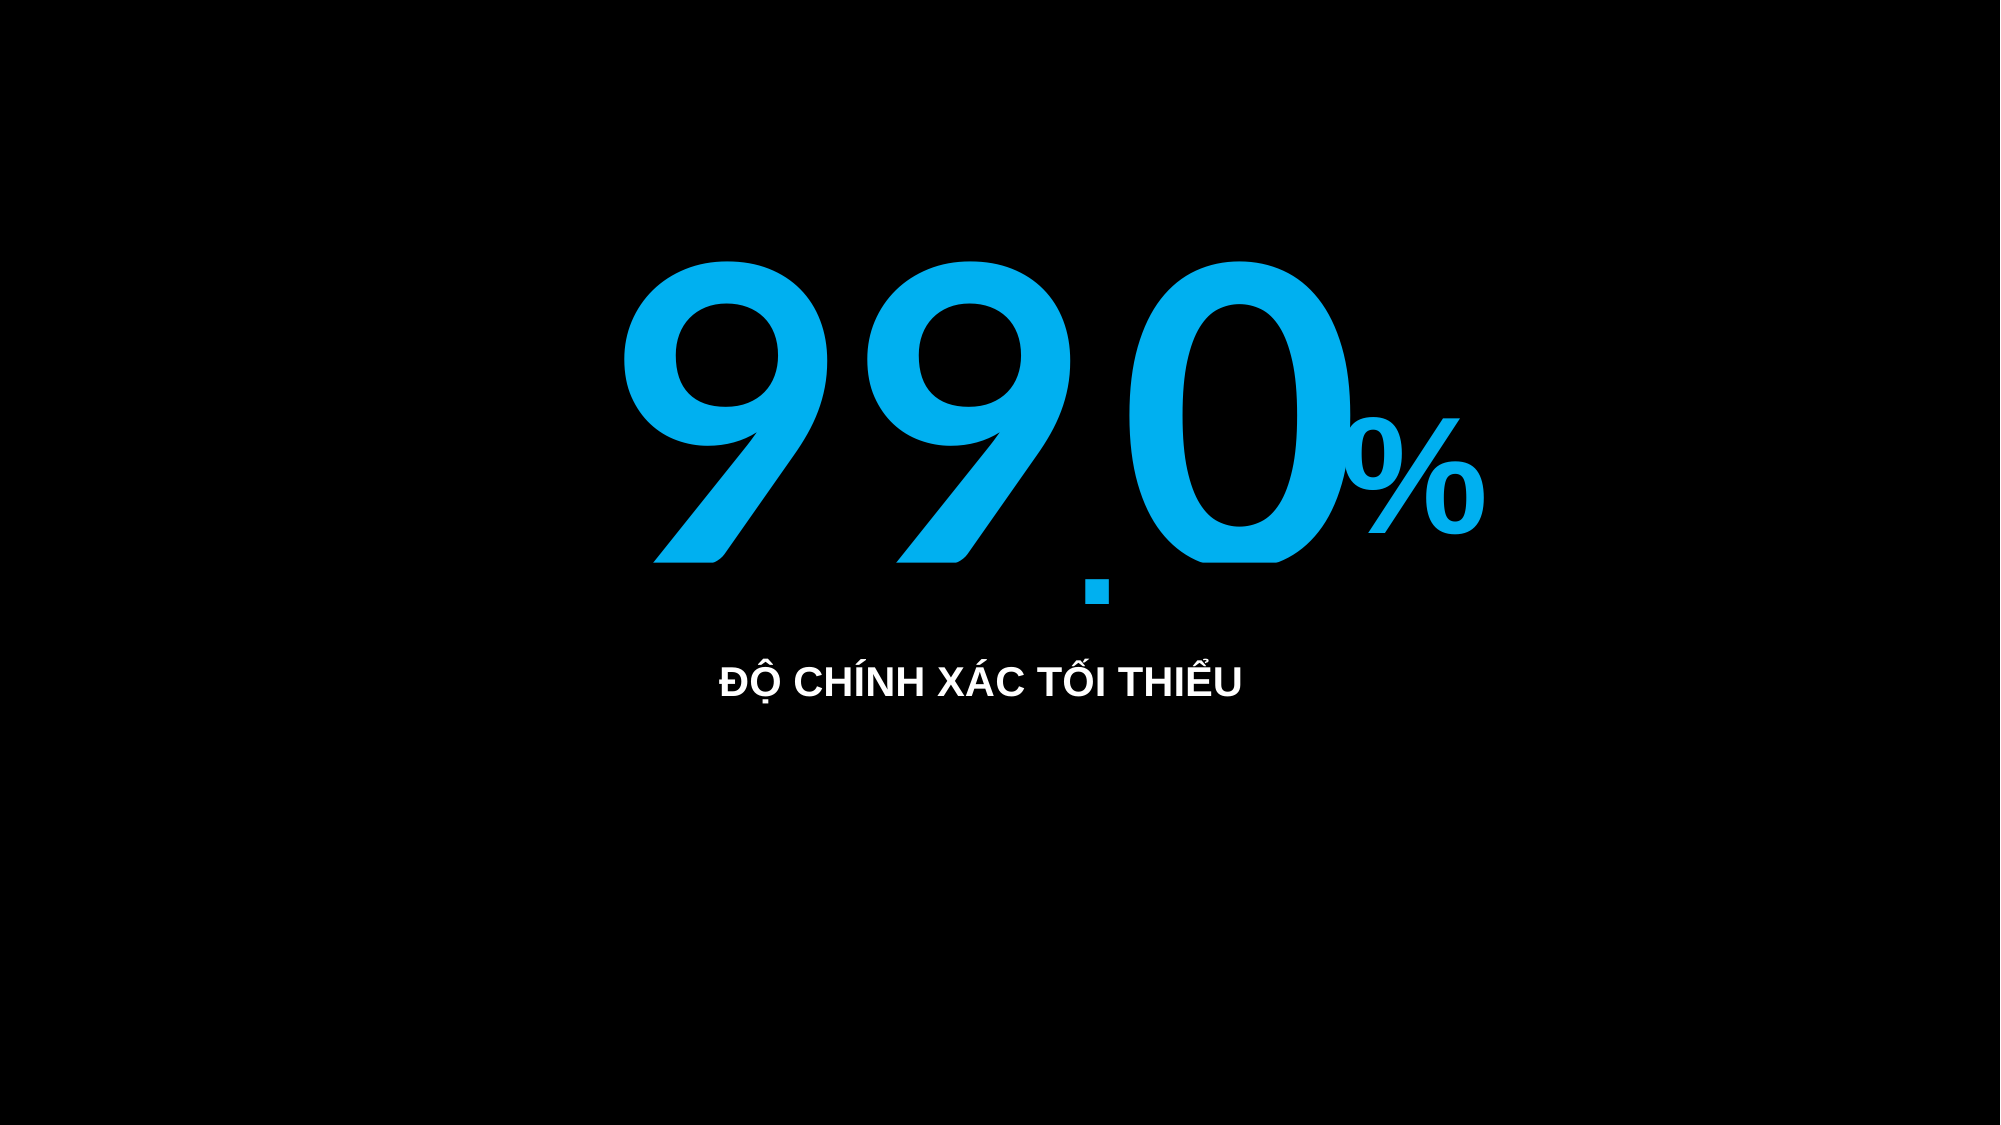

91234
5
8
9
2
4
6
8
2
4
5
8
2
0

0
2
4
6
8
2
4
0
8
2
9

%
.

ĐỘ CHÍNH XÁC TỐI THIỂU